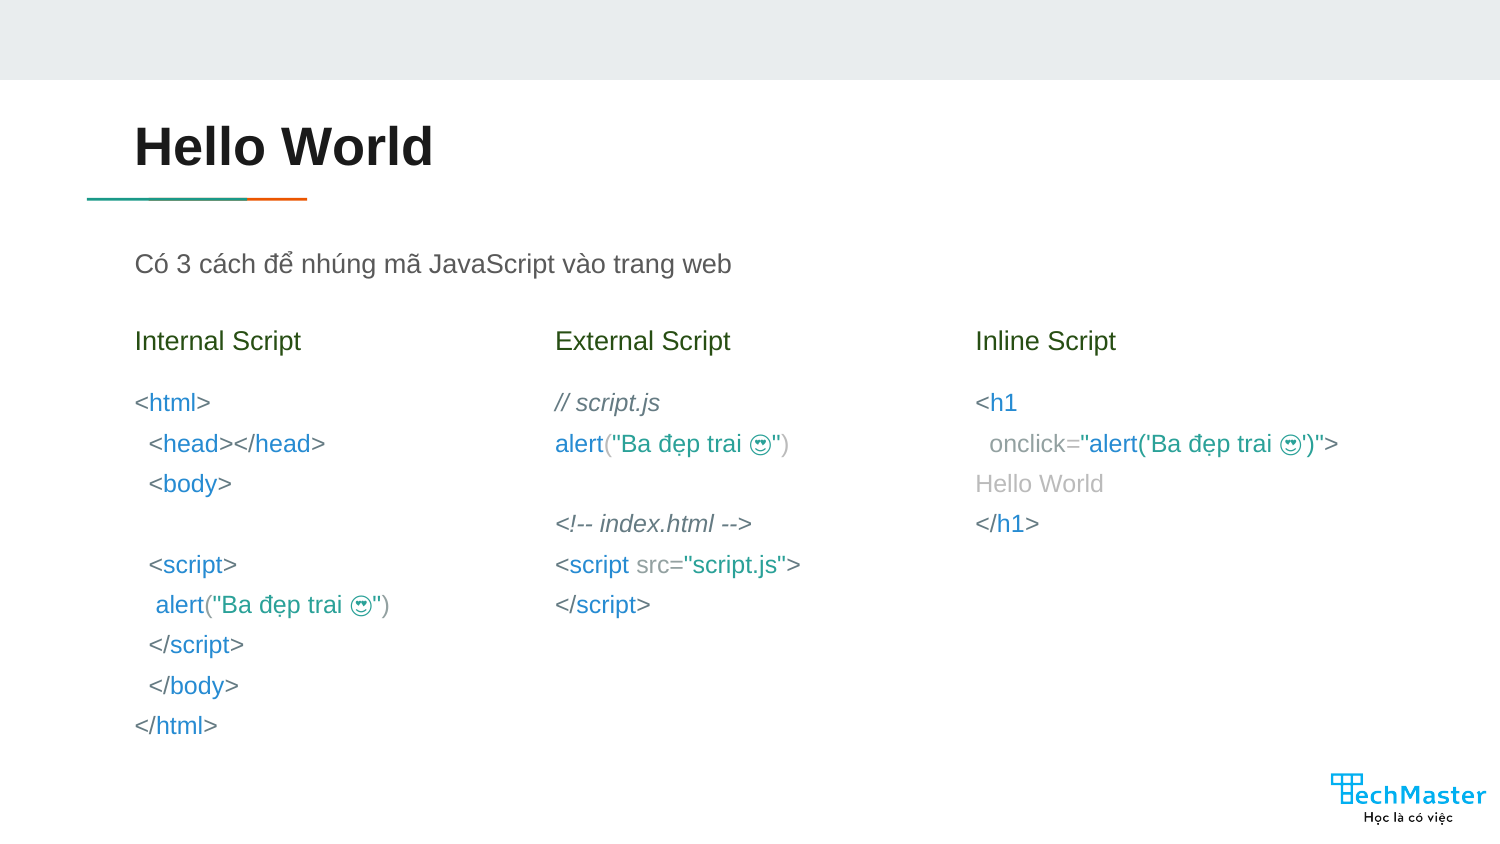

# Hello World
Có 3 cách để nhúng mã JavaScript vào trang web

External Script
// script.js
alert("Ba đẹp trai 😍")

<!-- index.html -->
<script src="script.js">
</script>
Inline Script
<h1
  onclick="alert('Ba đẹp trai 😍')">
Hello World
</h1>
Internal Script
<html>
  <head></head>
  <body>

  <script>
   alert("Ba đẹp trai 😍")
  </script>
  </body>
</html>